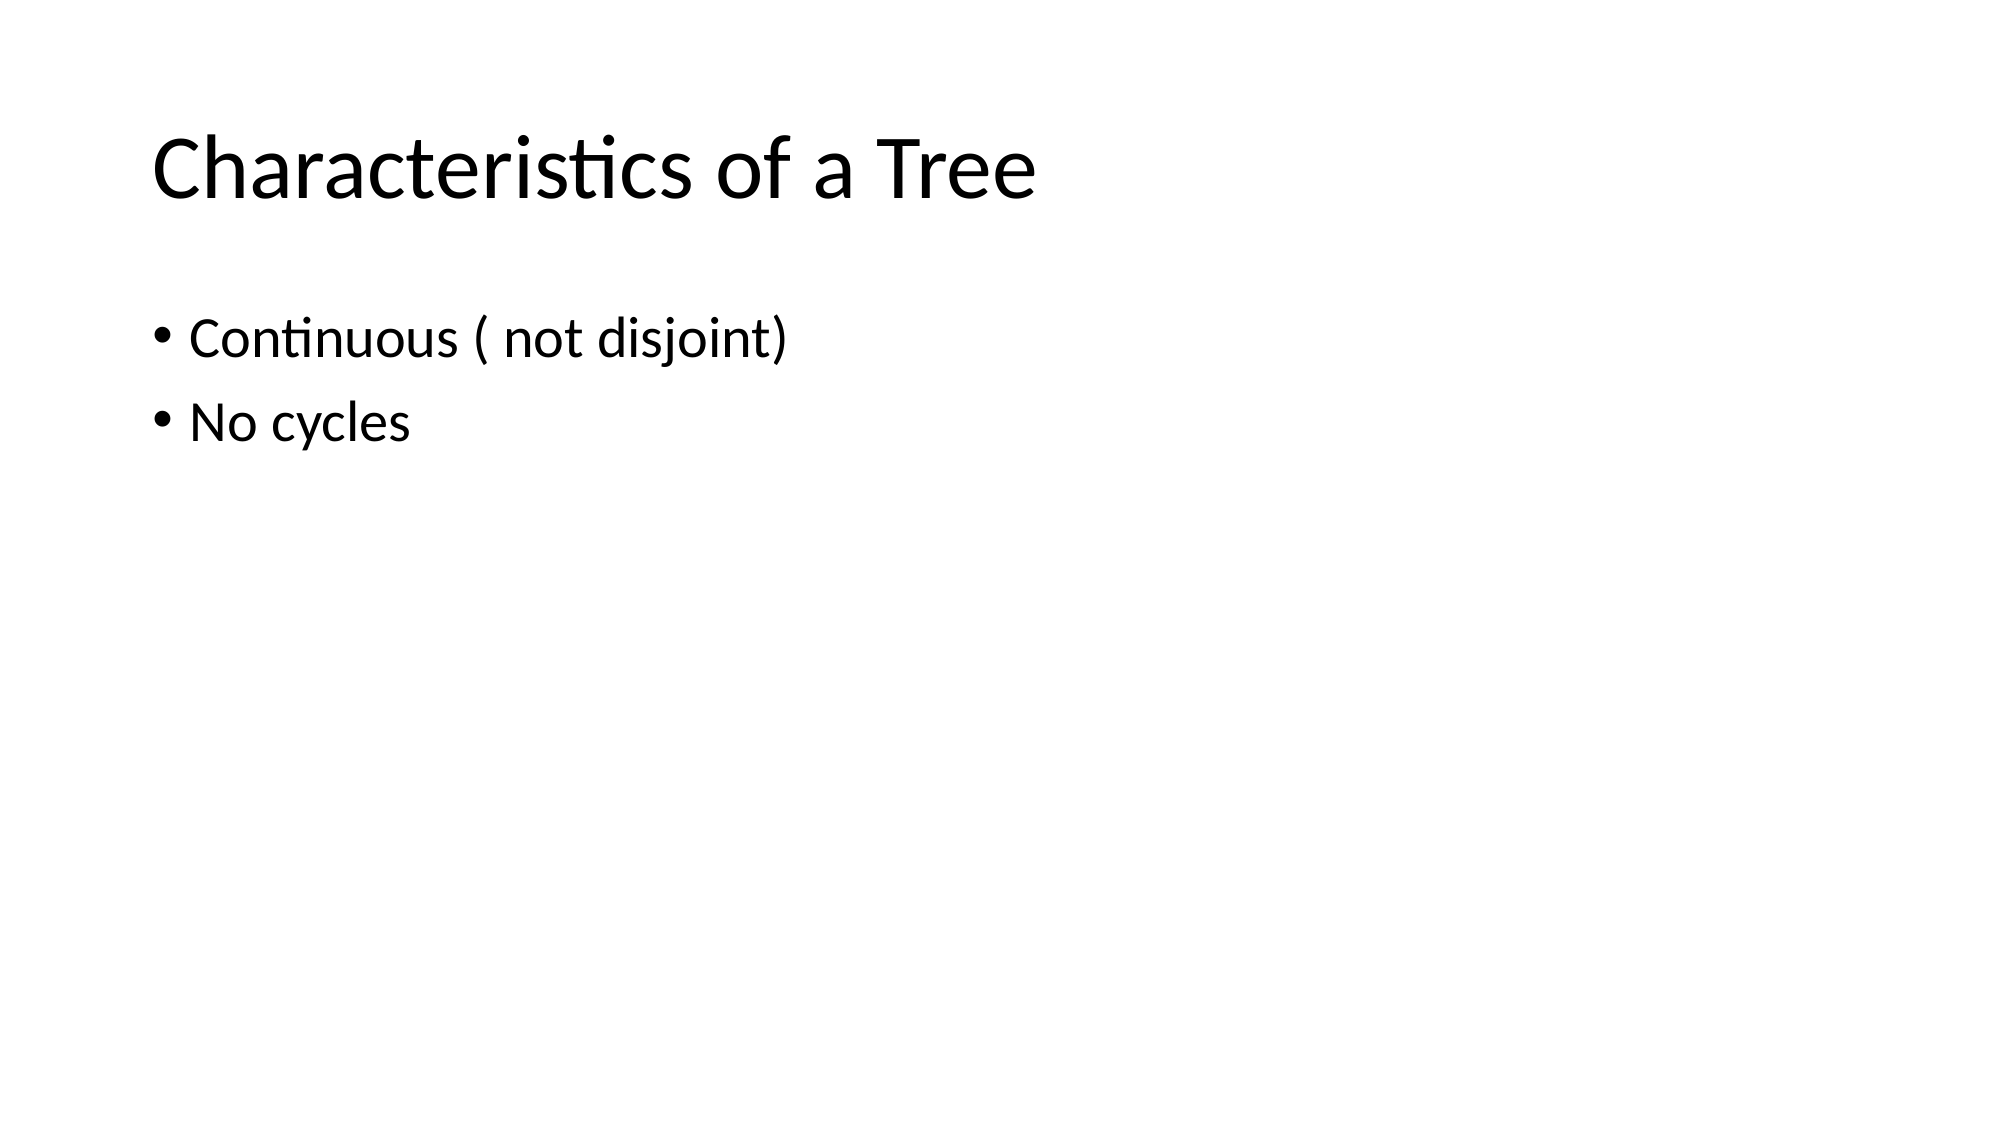

# Characteristics of a Tree
Continuous ( not disjoint)
No cycles